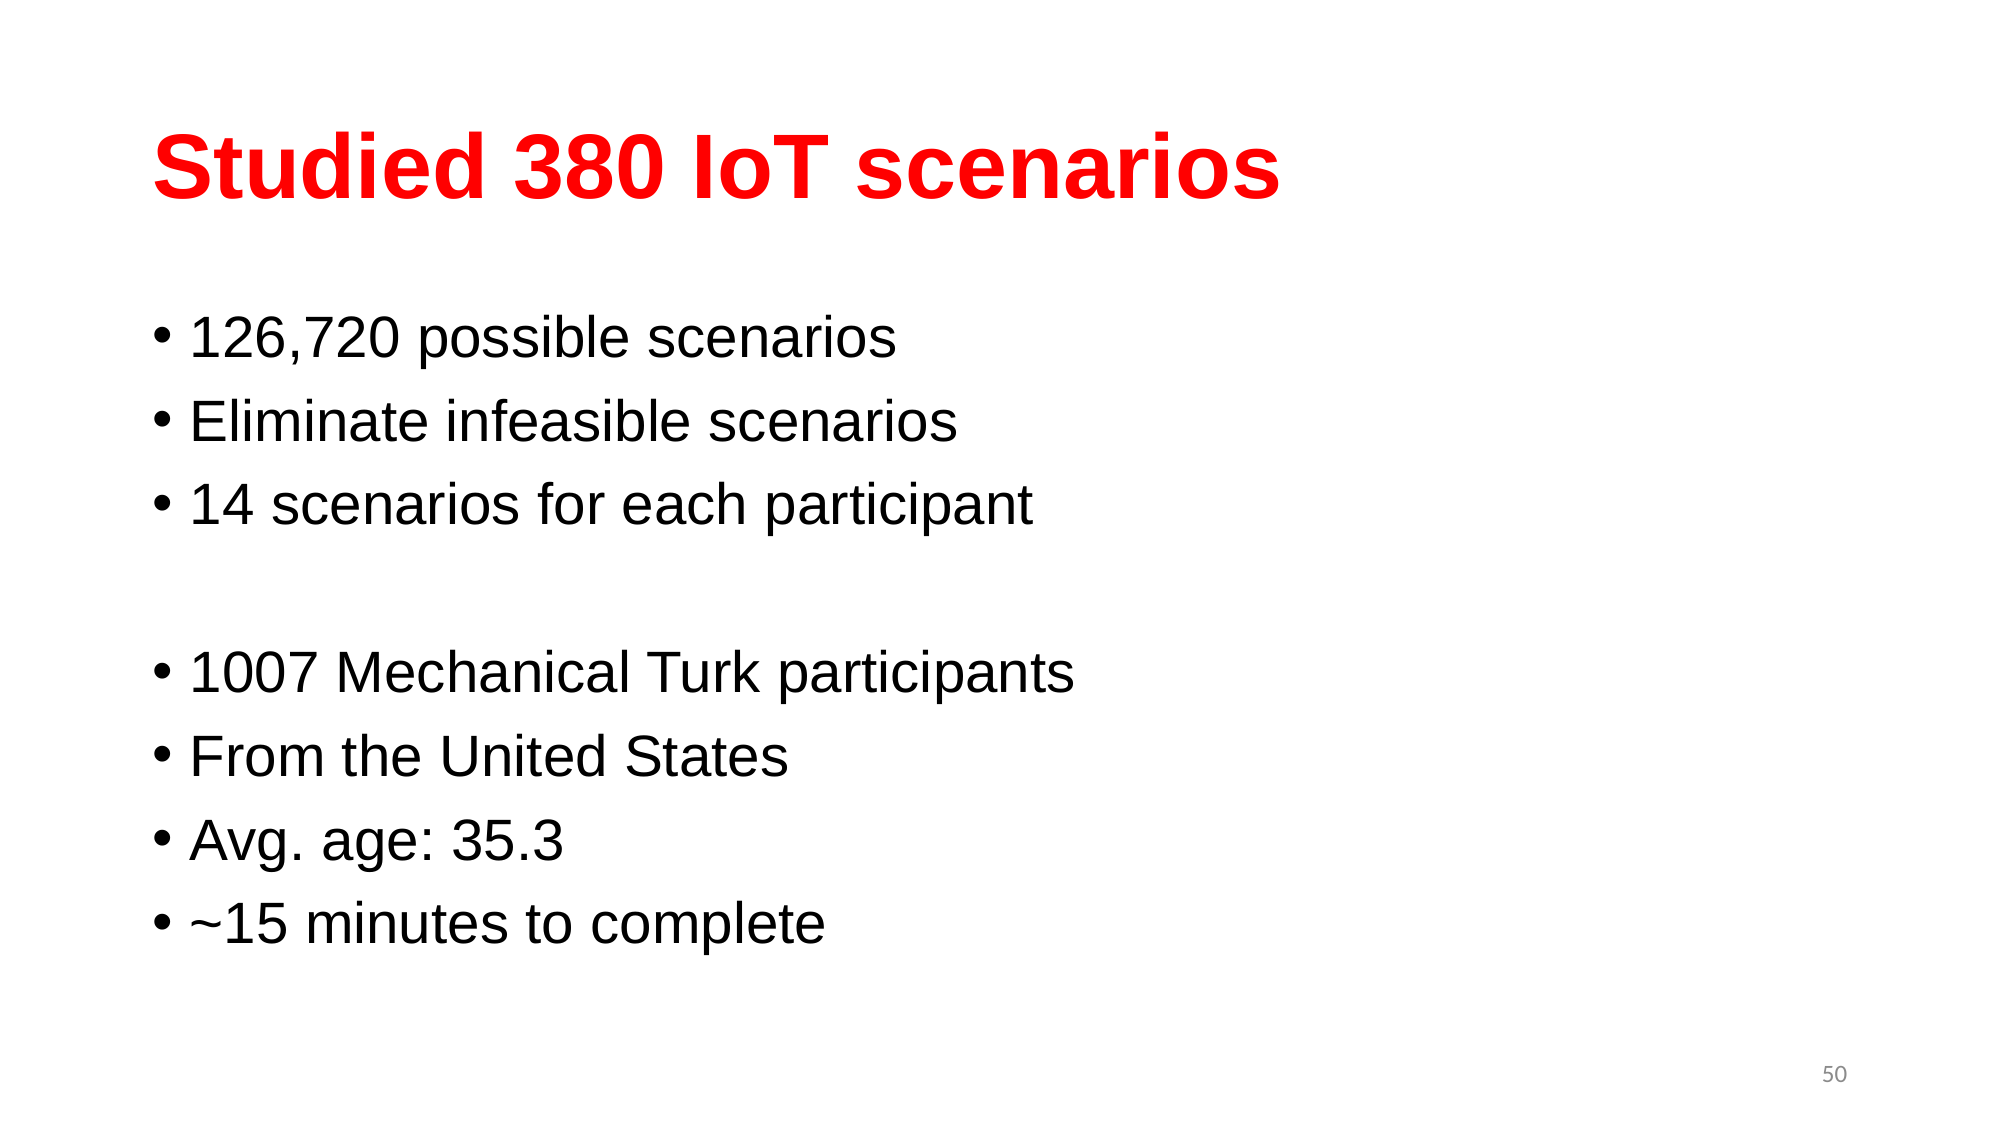

# Studied 380 IoT scenarios
126,720 possible scenarios
Eliminate infeasible scenarios
14 scenarios for each participant

1007 Mechanical Turk participants
From the United States
Avg. age: 35.3
~15 minutes to complete

50